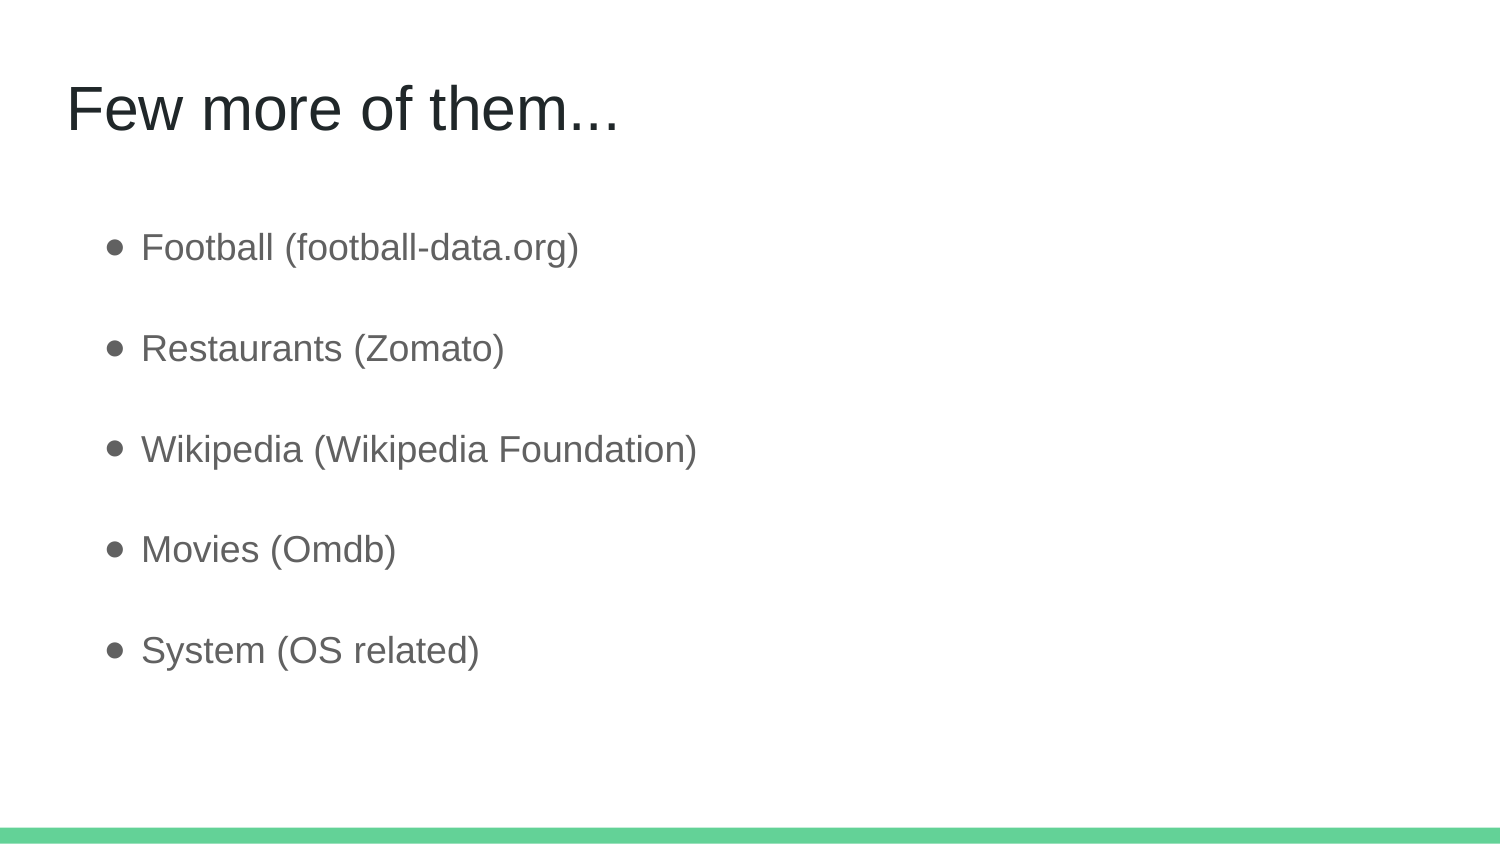

# Few more of them...
Football (football-data.org)
Restaurants (Zomato)
Wikipedia (Wikipedia Foundation)
Movies (Omdb)
System (OS related)